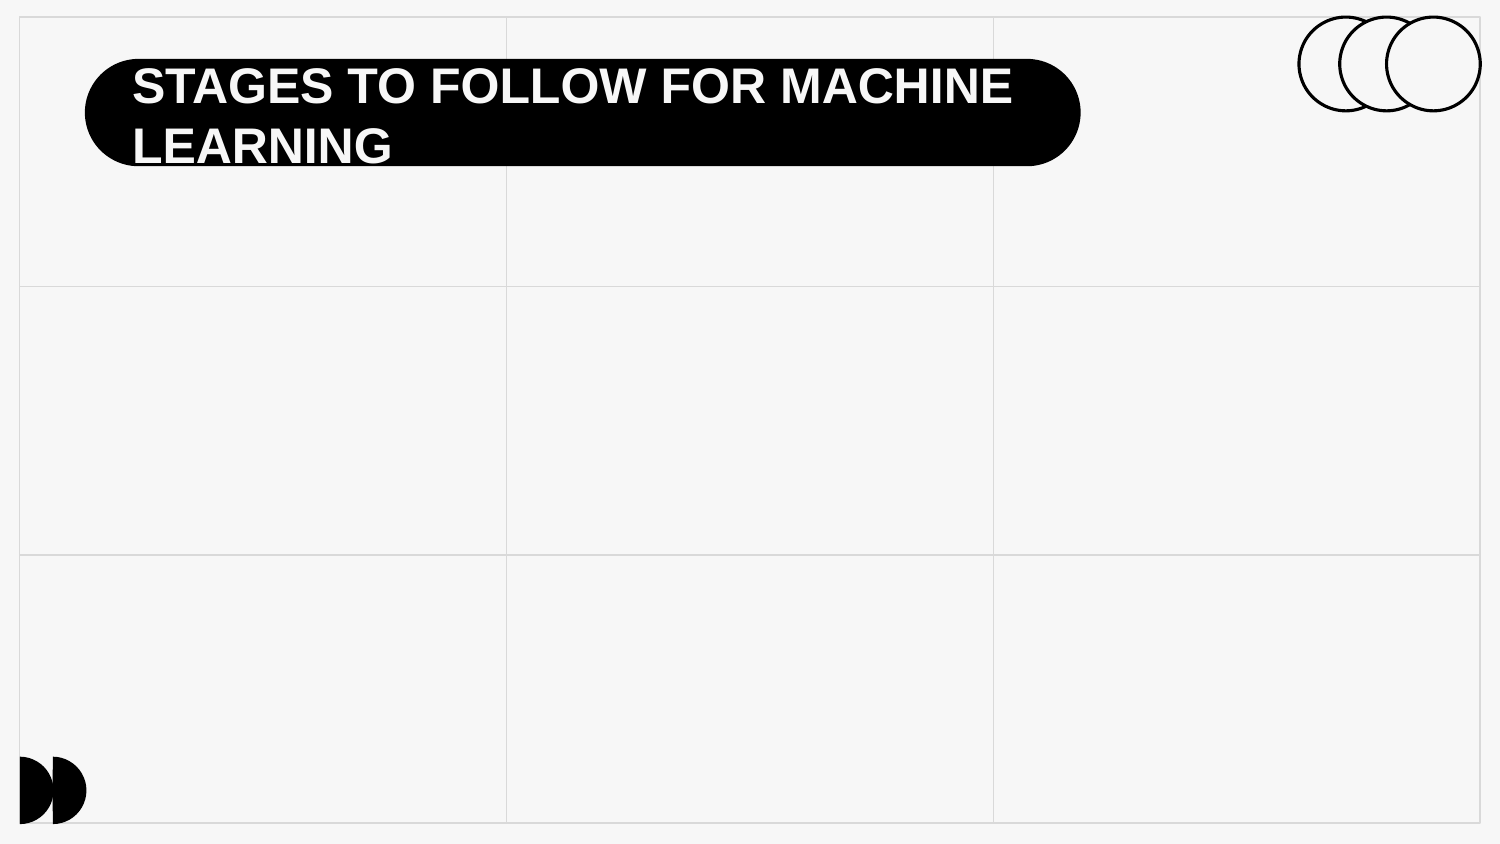

# STAGES TO FOLLOW FOR MACHINE LEARNING